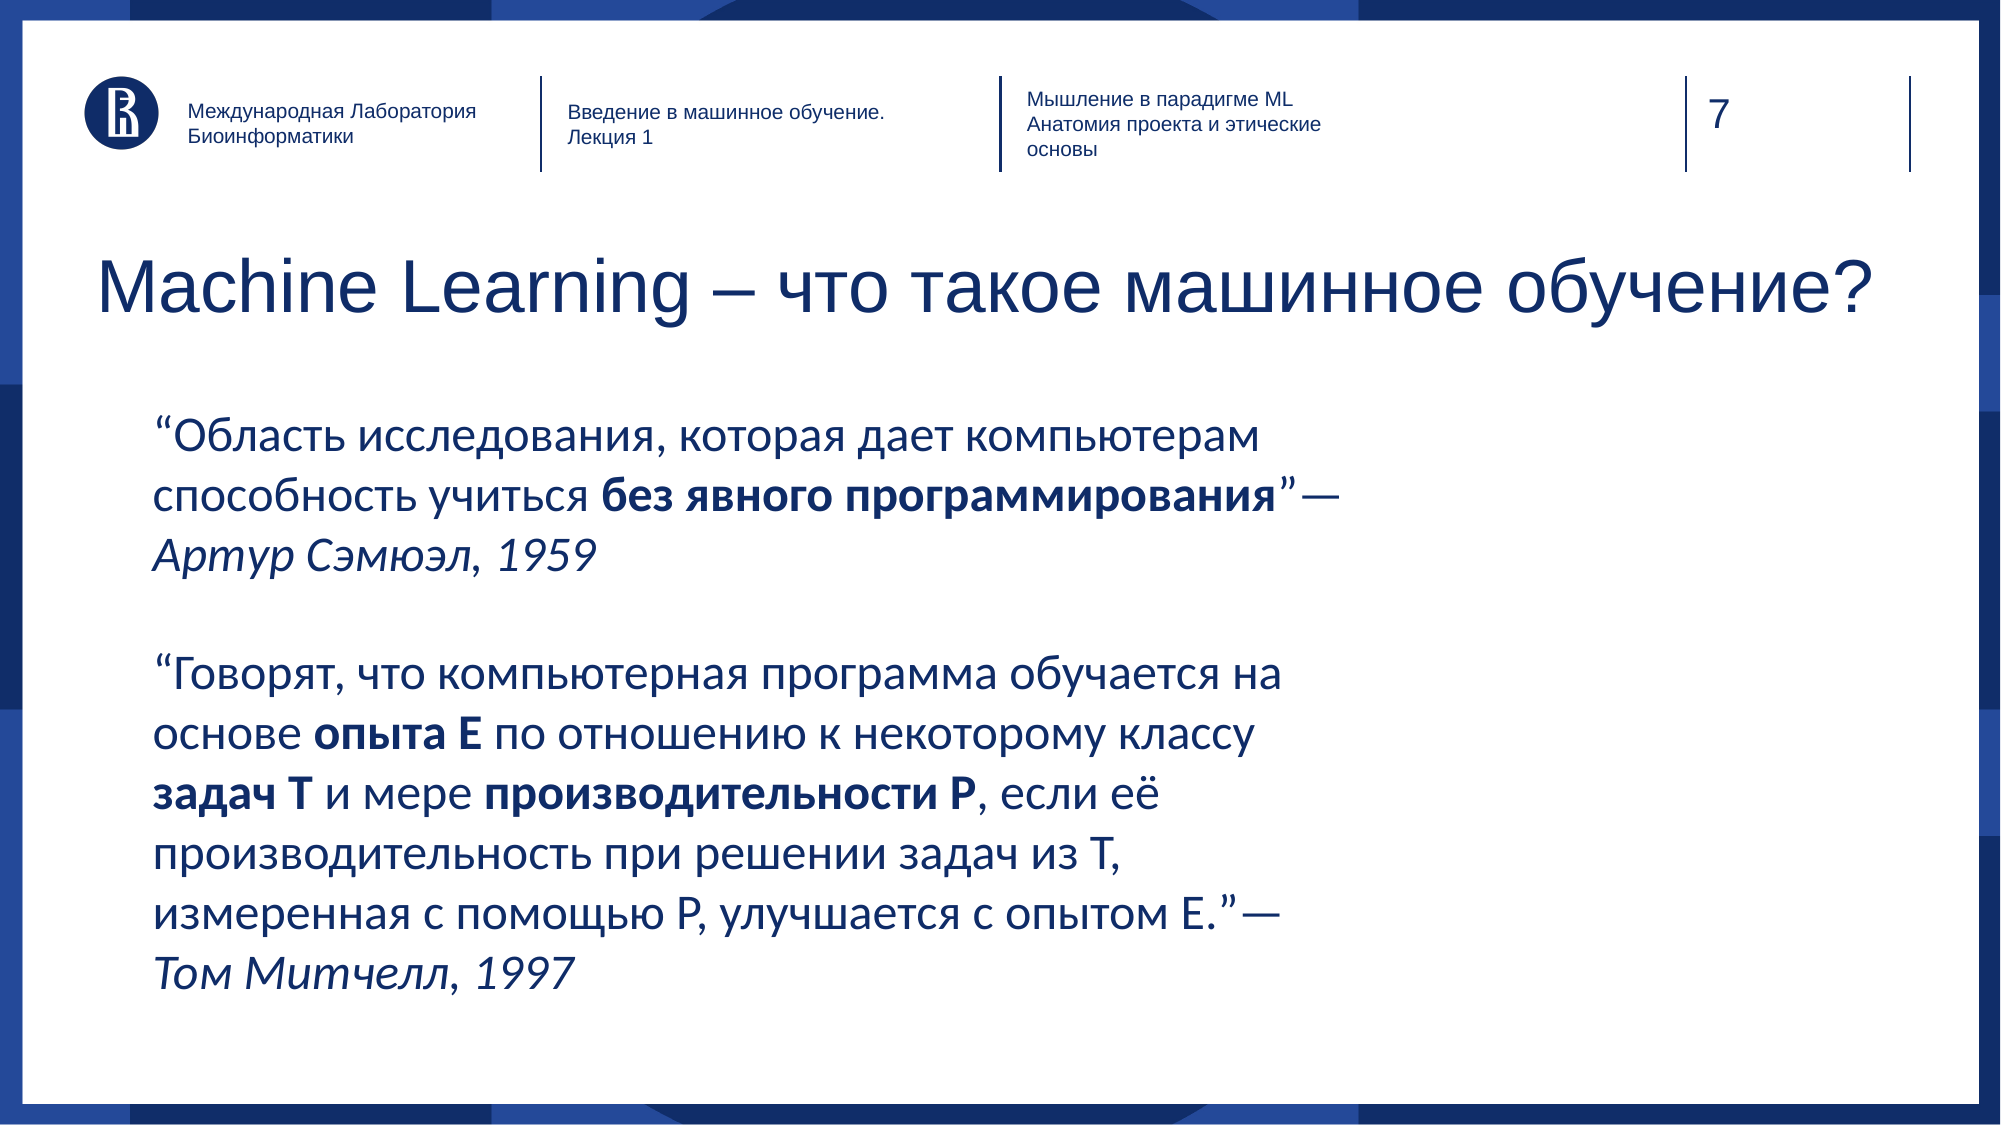

Международная Лаборатория Биоинформатики
Введение в машинное обучение. Лекция 1
Мышление в парадигме ML
Анатомия проекта и этические основы
# Machine Learning – что такое машинное обучение?
“Область исследования, которая дает компьютерам способность учиться без явного программирования”— Артур Сэмюэл, 1959

“Говорят, что компьютерная программа обучается на основе опыта E по отношению к некоторому классу задач T и мере производительности P, если её производительность при решении задач из T, измеренная с помощью P, улучшается с опытом E.”— Том Митчелл, 1997